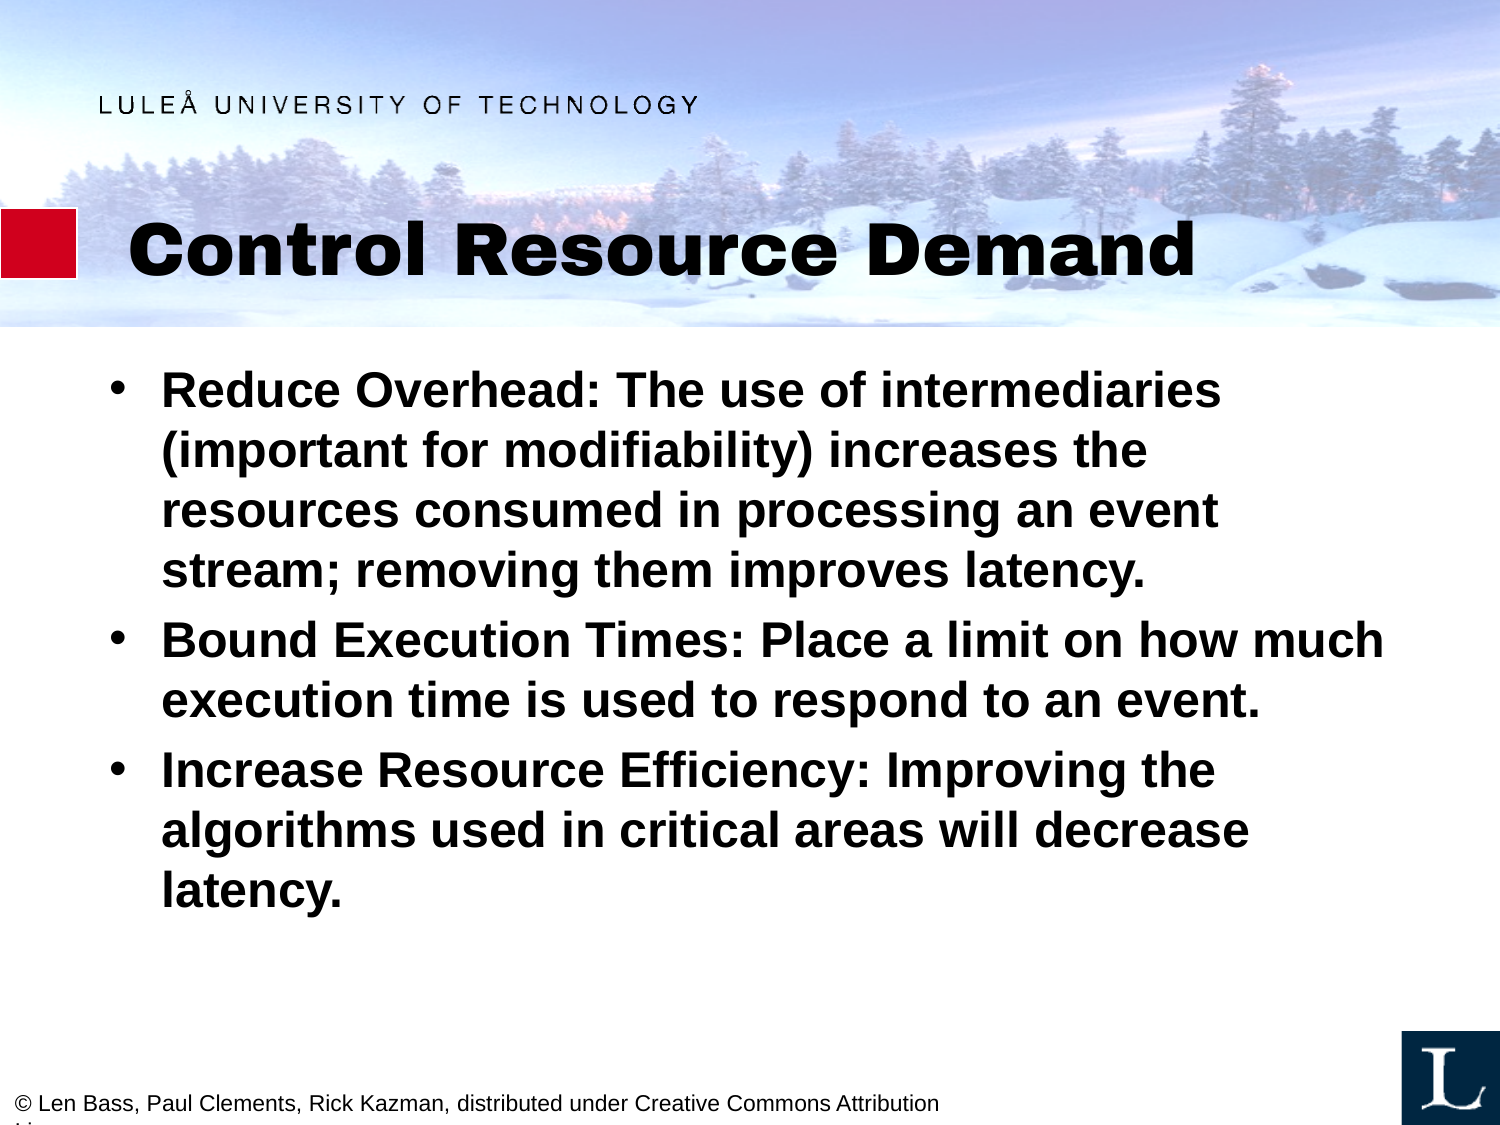

# Control Resource Demand
Reduce Overhead: The use of intermediaries (important for modifiability) increases the resources consumed in processing an event stream; removing them improves latency.
Bound Execution Times: Place a limit on how much execution time is used to respond to an event.
Increase Resource Efficiency: Improving the algorithms used in critical areas will decrease latency.
© Len Bass, Paul Clements, Rick Kazman, distributed under Creative Commons Attribution License